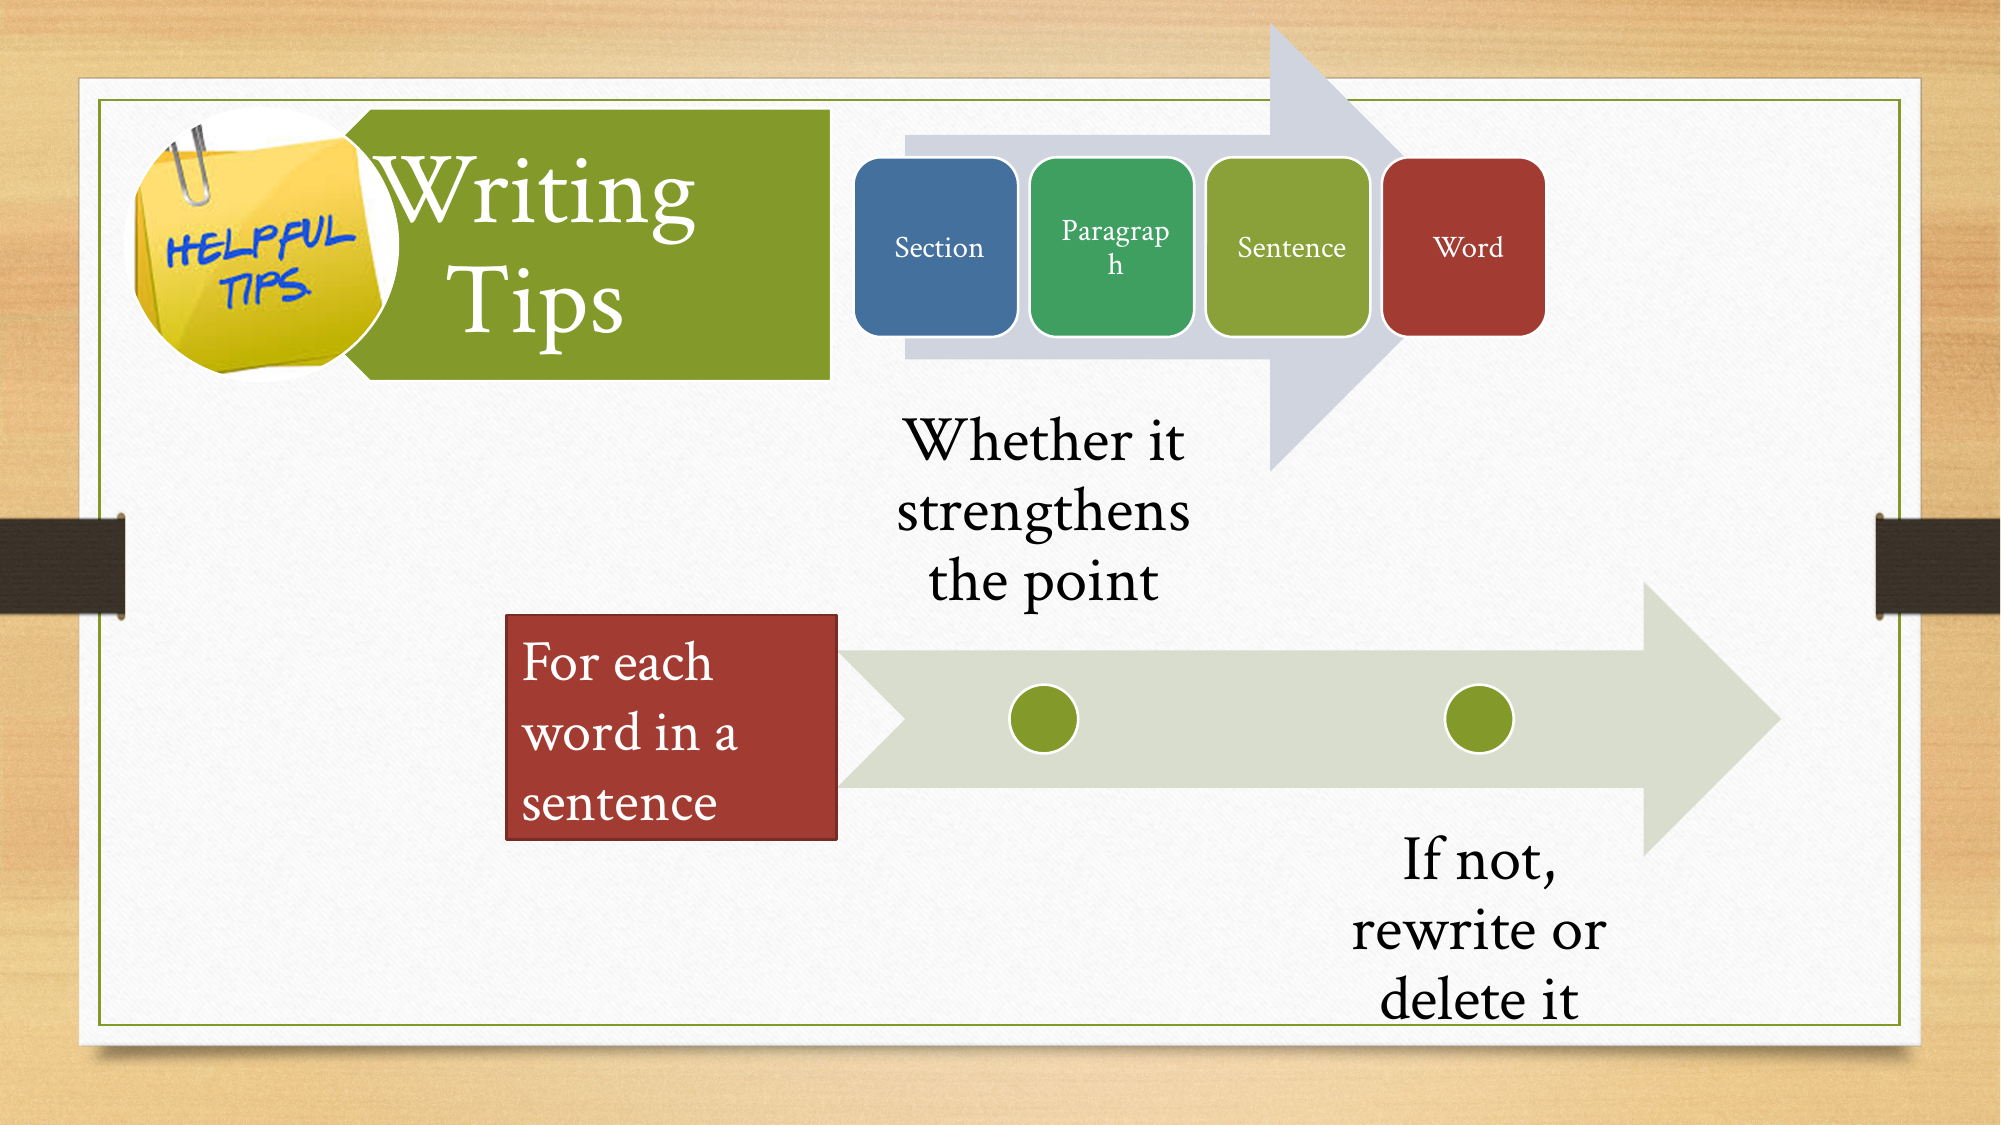

Writing Tips
Section
Paragraph
Sentence
Word
Whether it strengthens the point
If not, rewrite or delete it
For each word in a sentence